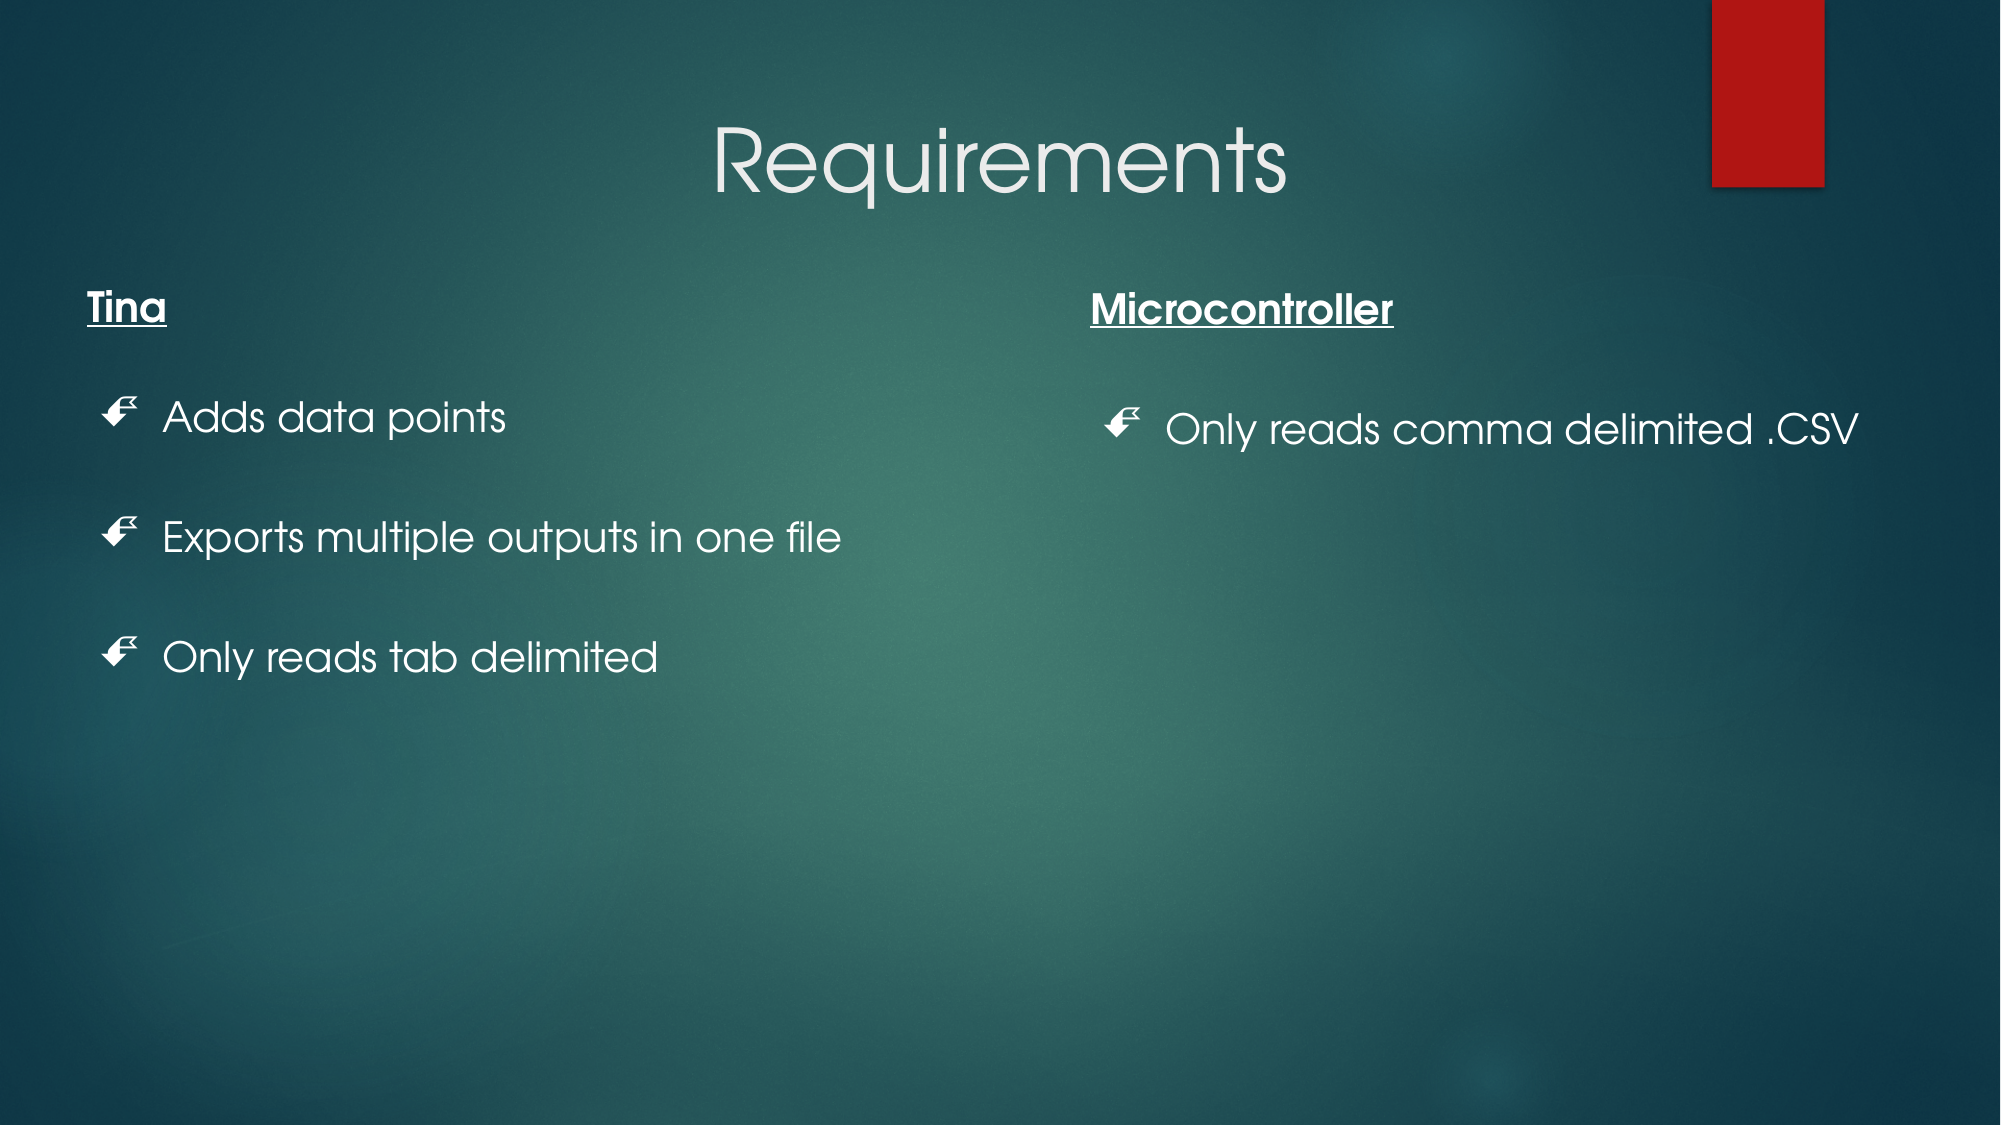

# Requirements
Tina

Adds data points

Exports multiple outputs in one file

Only reads tab delimited
Microcontroller

Only reads comma delimited .CSV